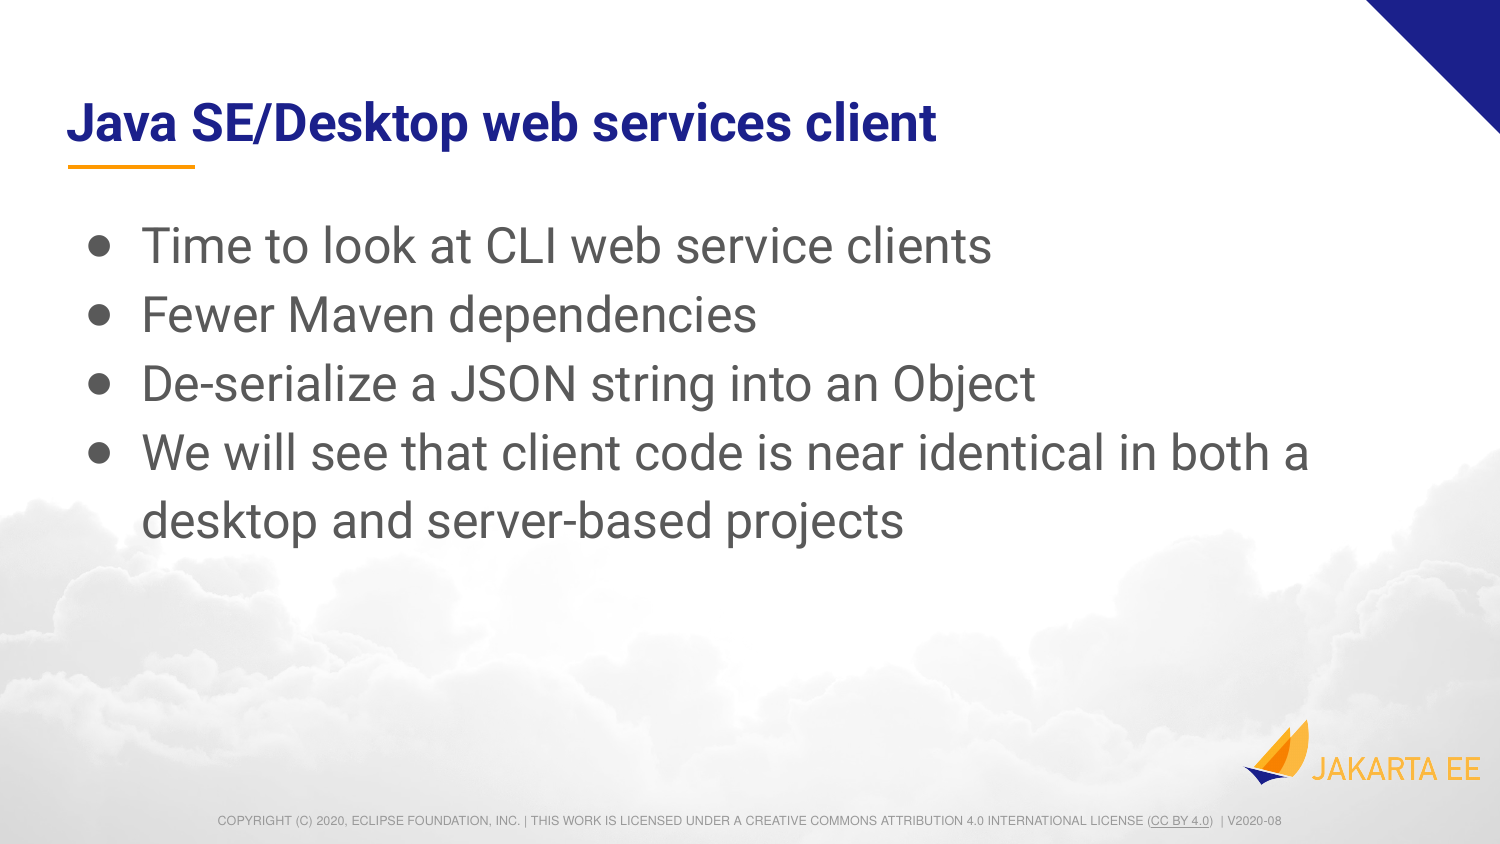

# Java SE/Desktop web services client
Time to look at CLI web service clients
Fewer Maven dependencies
De-serialize a JSON string into an Object
We will see that client code is near identical in both a desktop and server-based projects